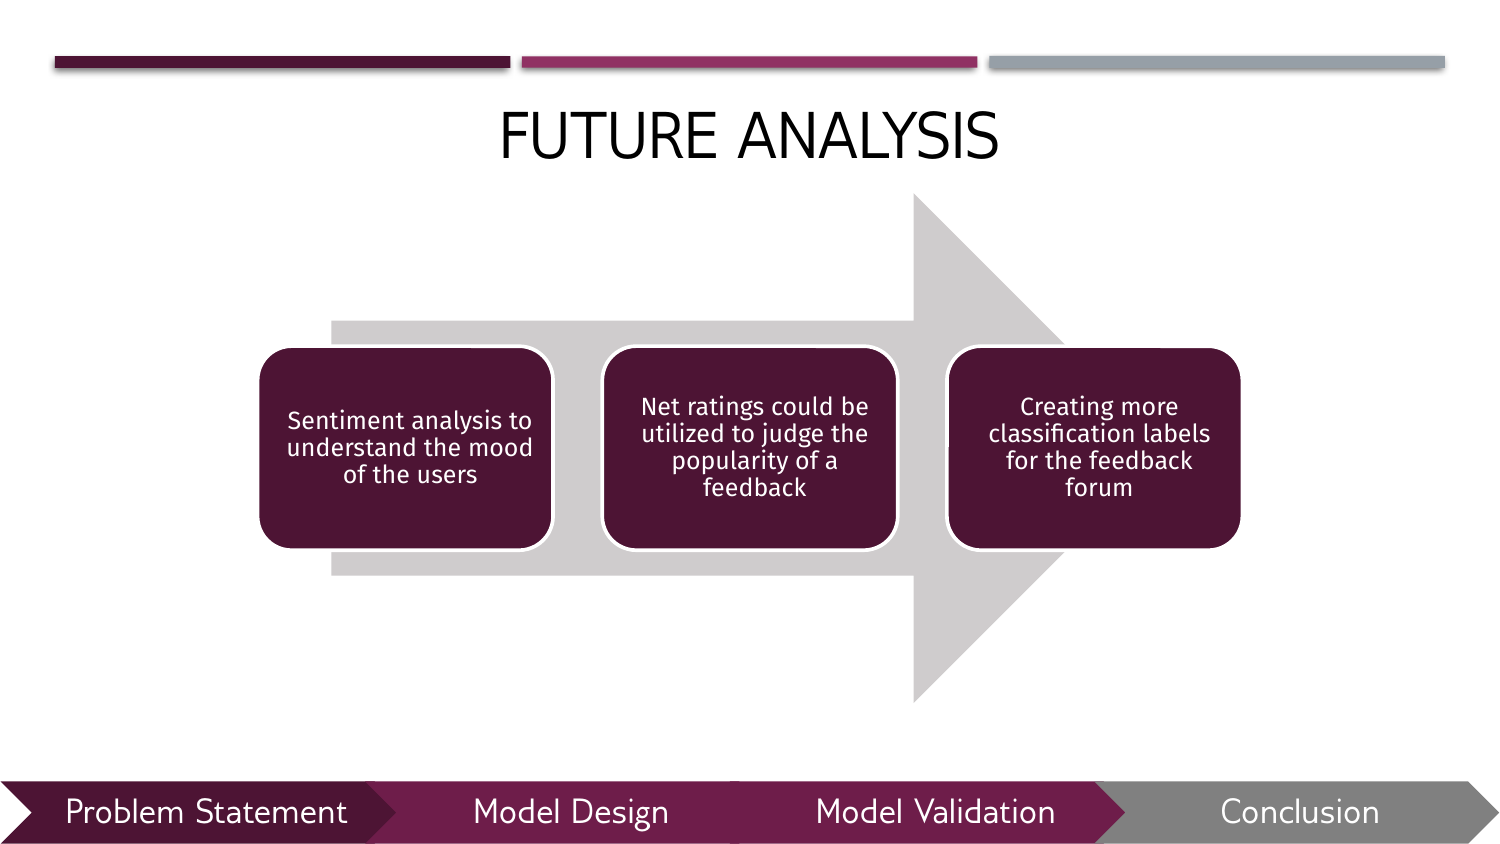

# Future Analysis
Sentiment analysis to understand the mood of the users
Net ratings could be utilized to judge the popularity of a feedback
Creating more classification labels for the feedback forum
Problem Statement
Model Design
Model Validation
Conclusion